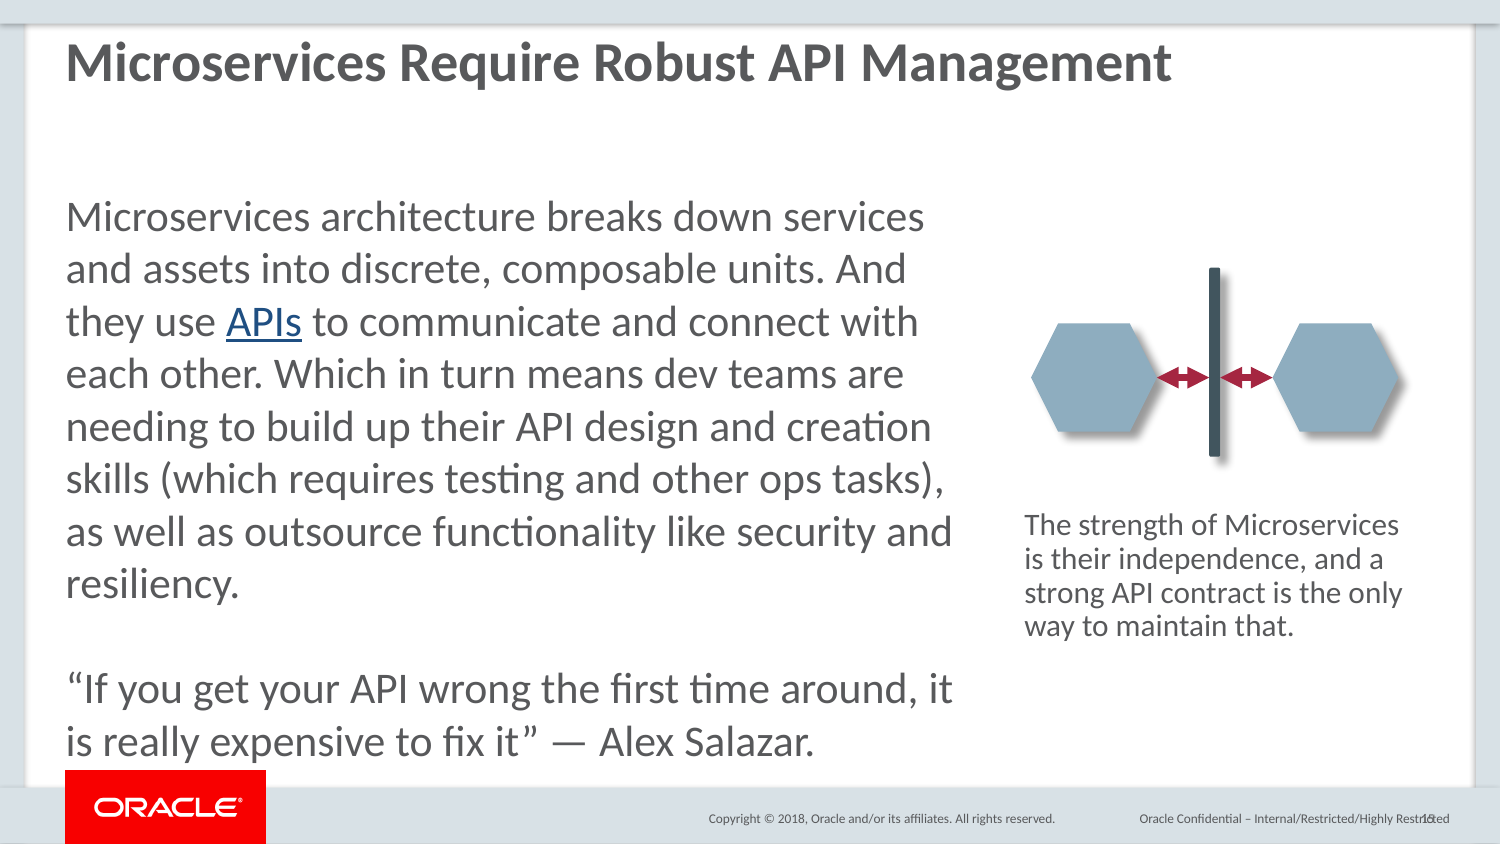

# Microservices Require Robust API Management
Microservices architecture breaks down services and assets into discrete, composable units. And they use APIs to communicate and connect with each other. Which in turn means dev teams are needing to build up their API design and creation skills (which requires testing and other ops tasks), as well as outsource functionality like security and resiliency.

“If you get your API wrong the first time around, it is really expensive to fix it” — Alex Salazar.

The strength of Microservices is their independence, and a strong API contract is the only way to maintain that.
Oracle Confidential – Internal/Restricted/Highly Restricted
15